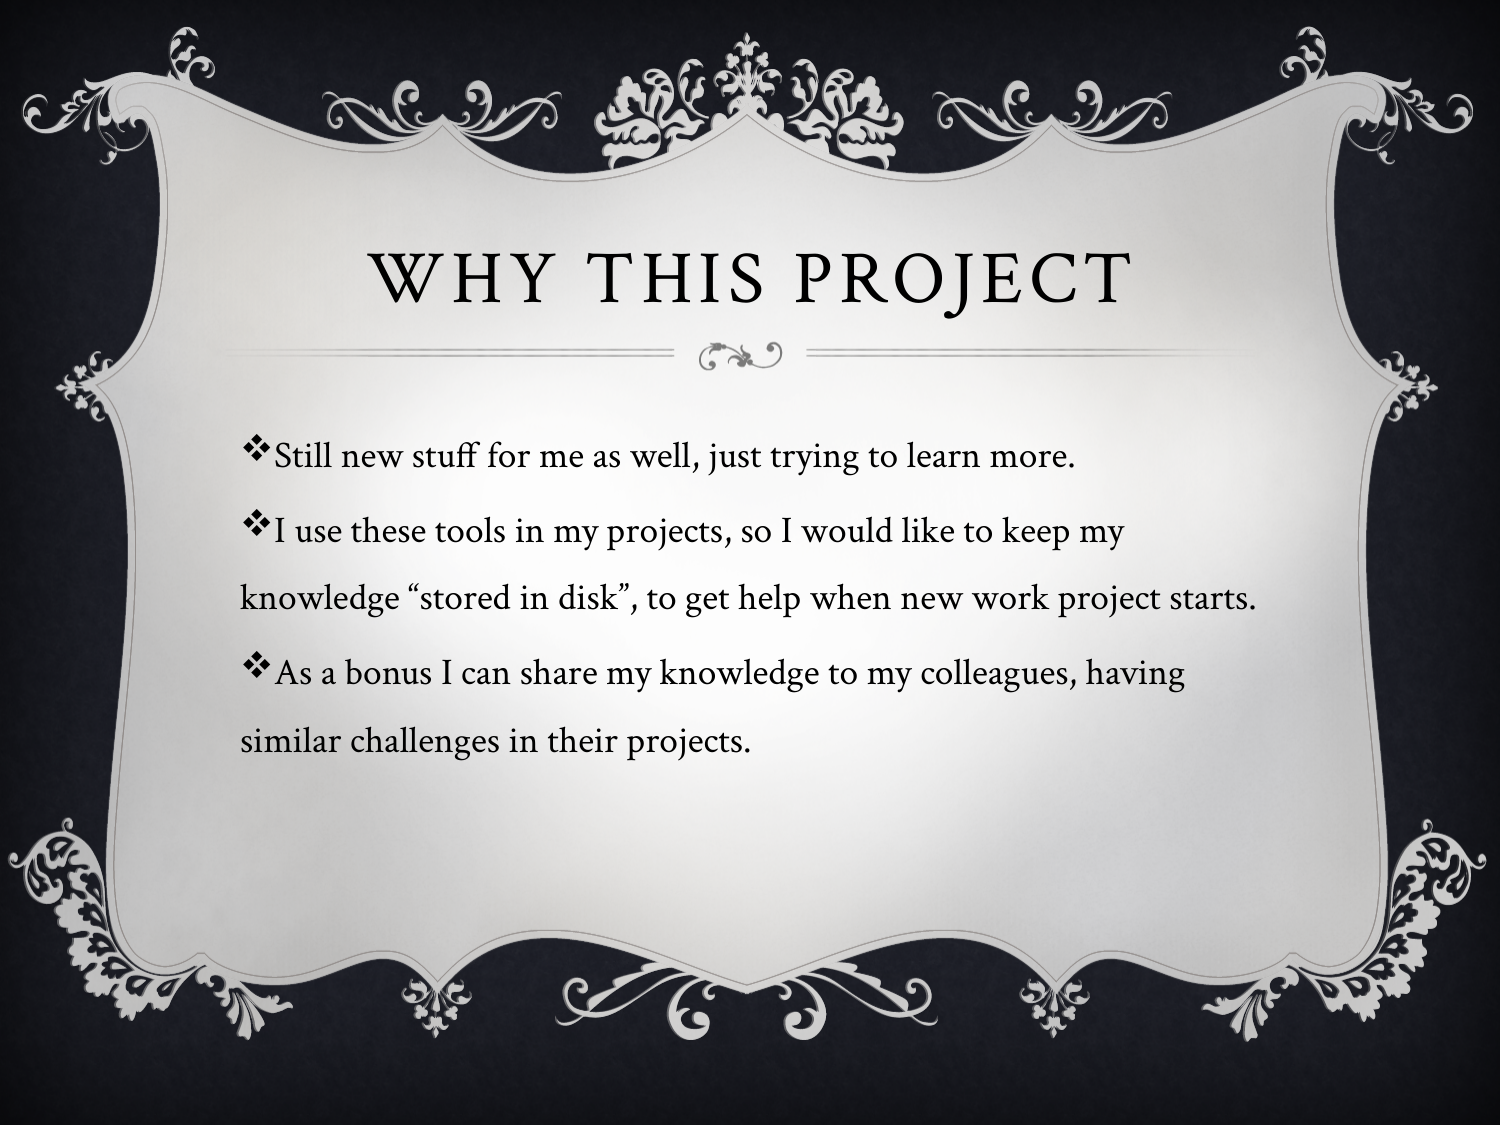

# Why this project
Still new stuff for me as well, just trying to learn more.
I use these tools in my projects, so I would like to keep my knowledge “stored in disk”, to get help when new work project starts.
As a bonus I can share my knowledge to my colleagues, having similar challenges in their projects.